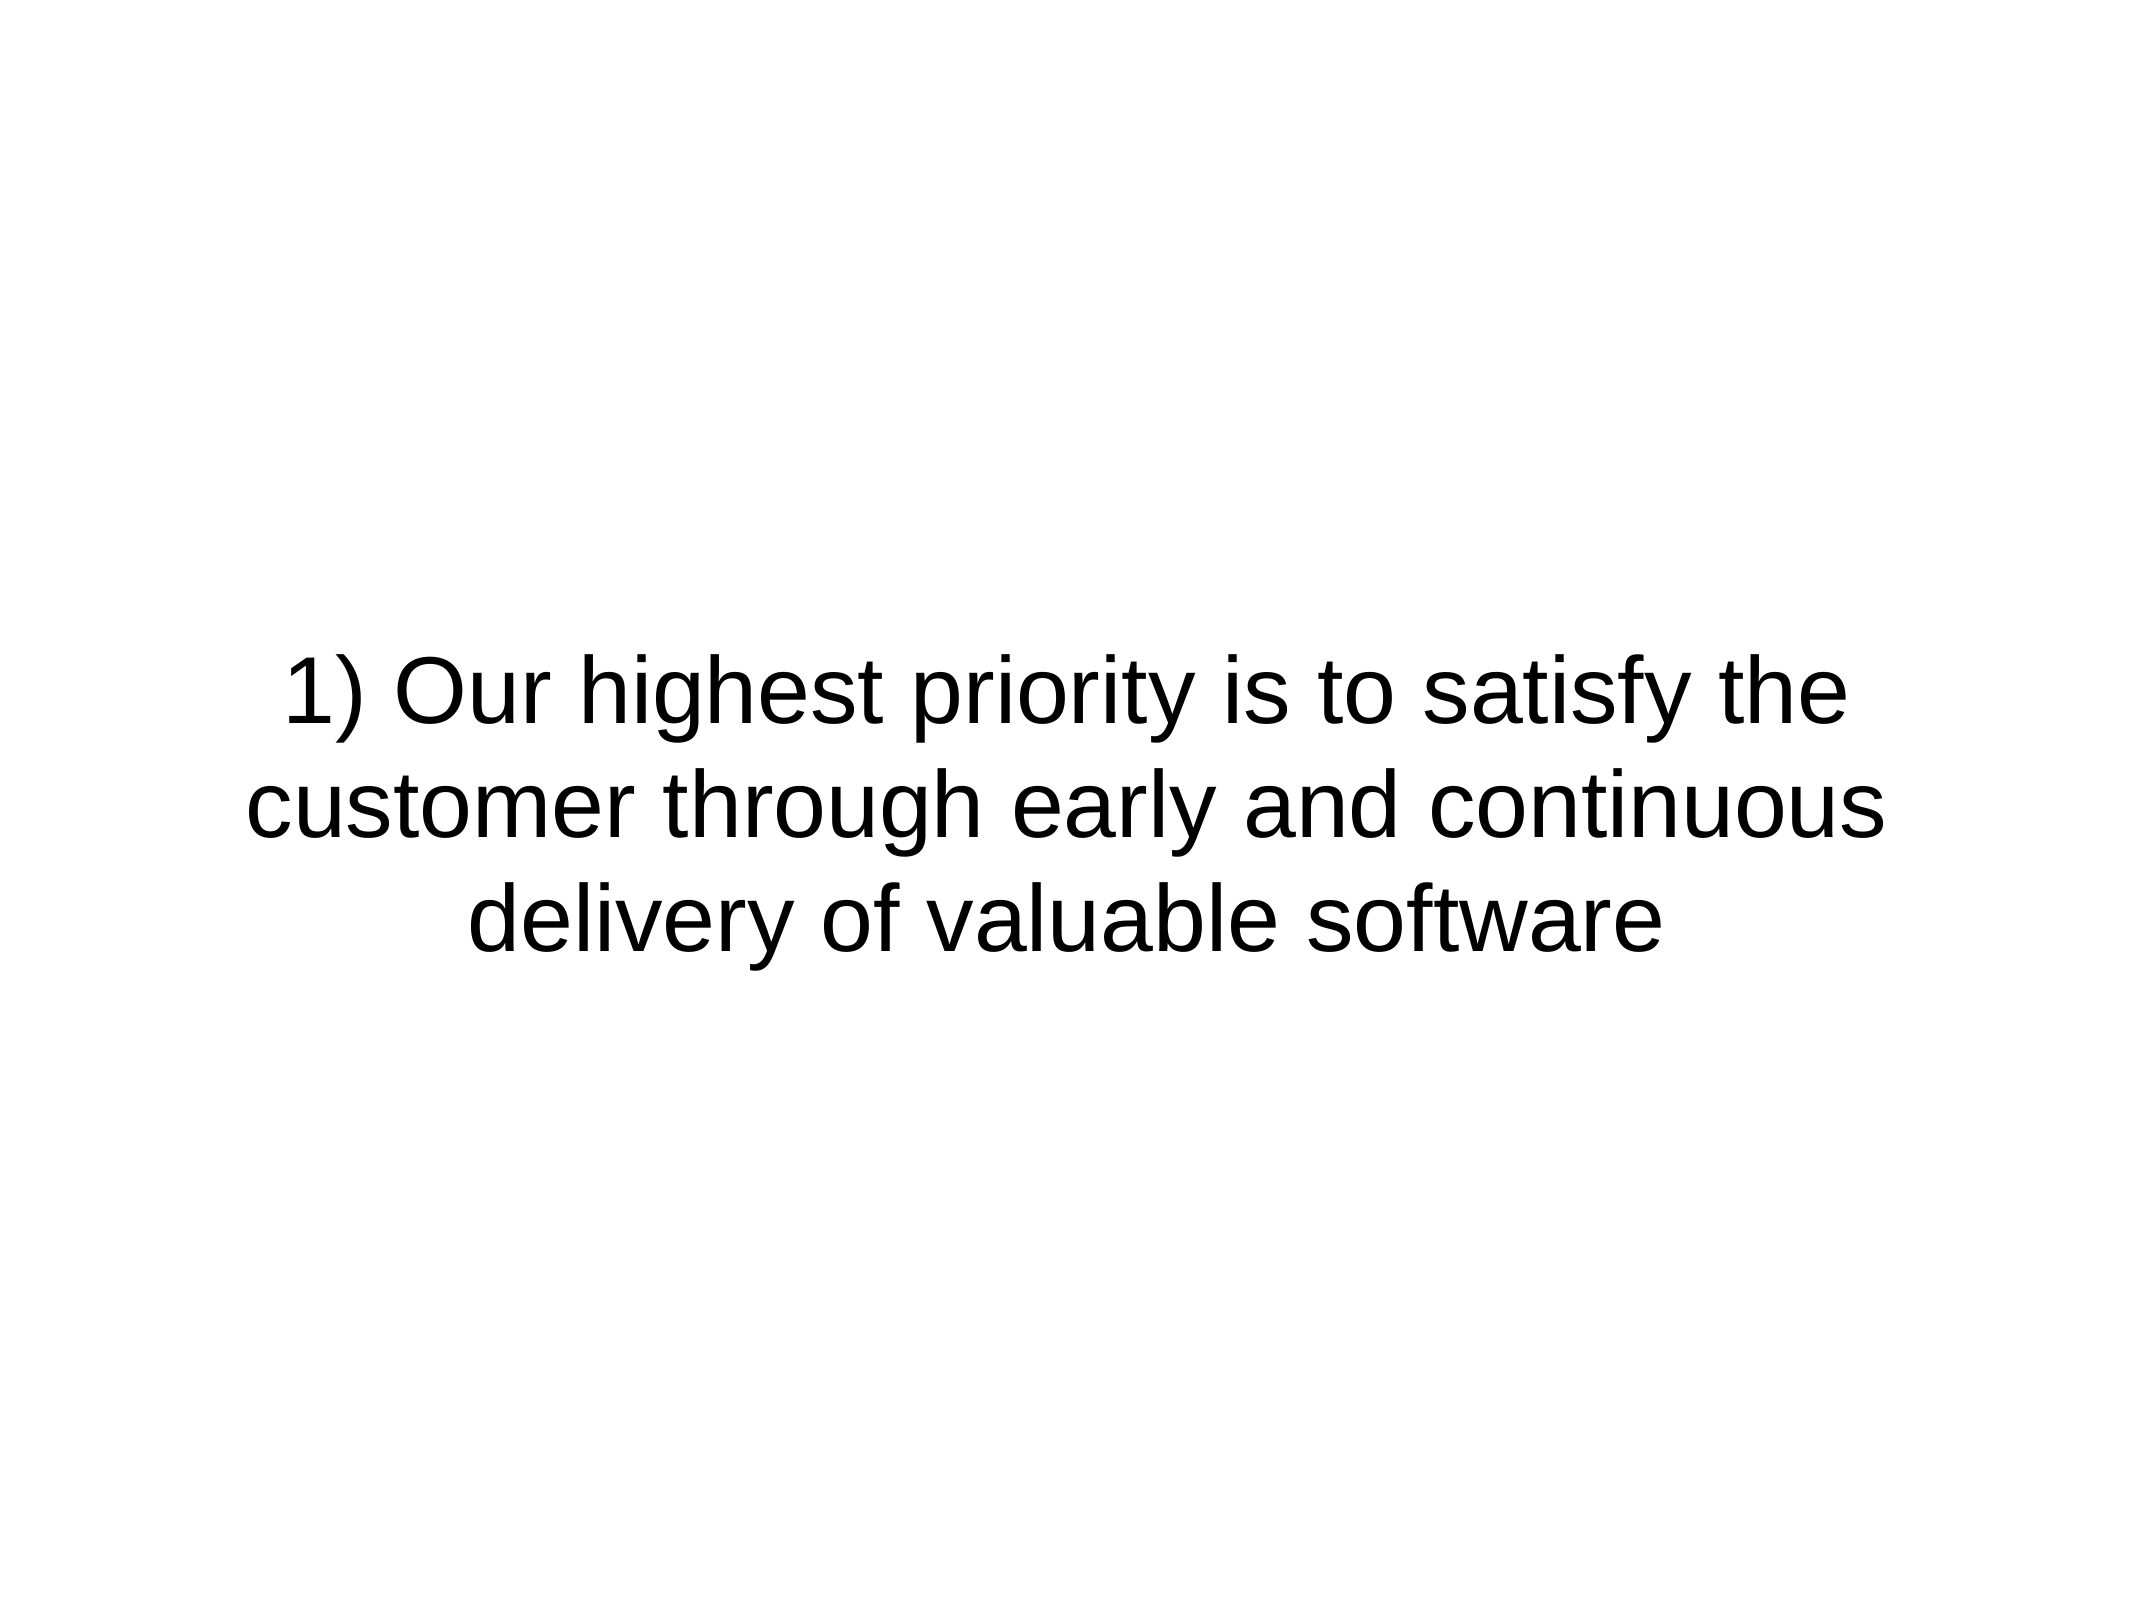

# 1) Our highest priority is to satisfy the customer through early and continuous delivery of valuable software